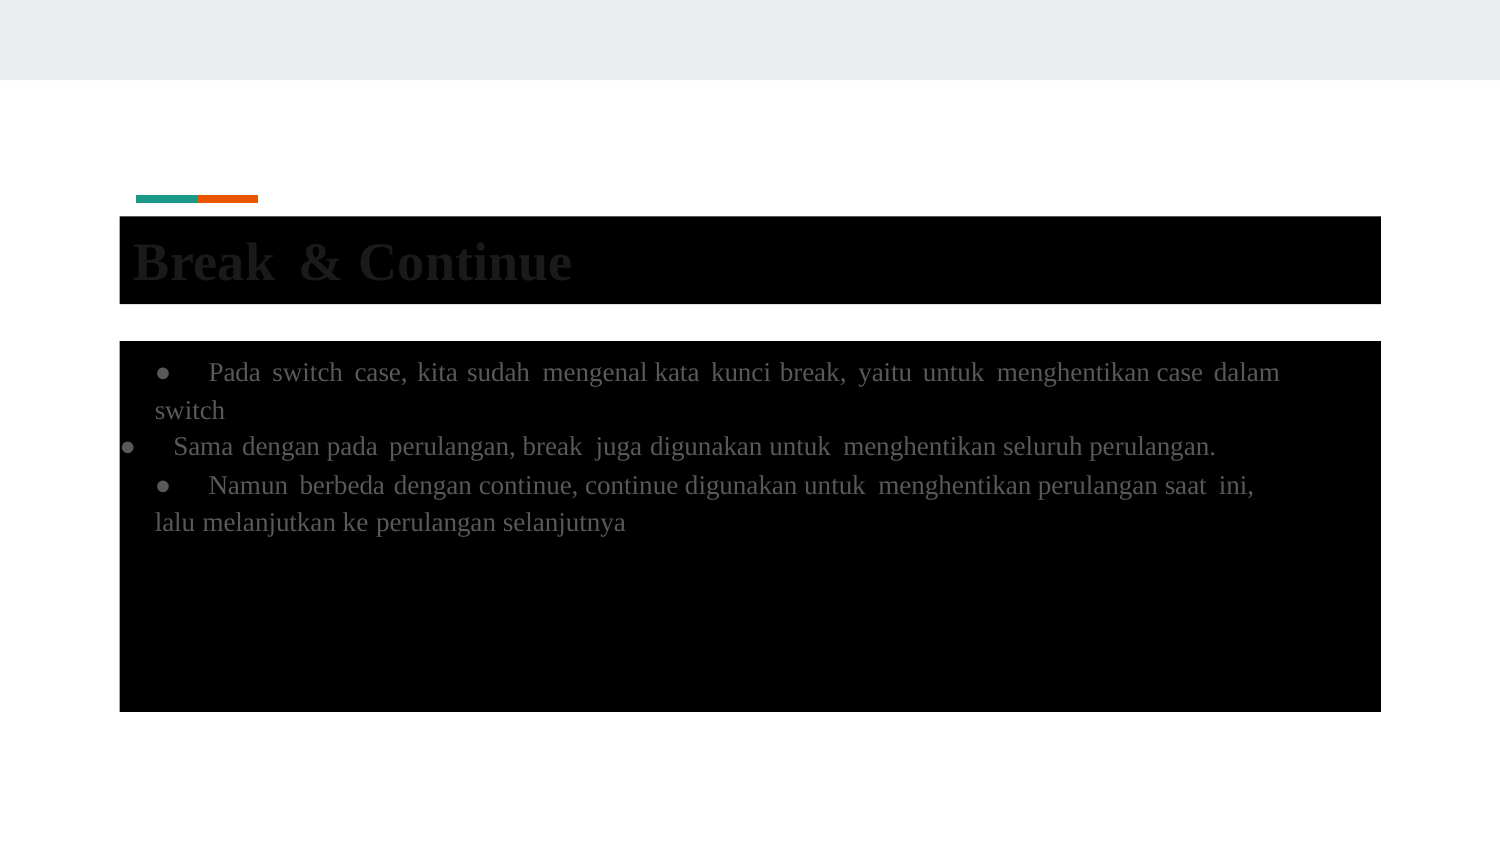

Break & Continue

●	Pada switch case, kita sudah mengenal kata kunci break, yaitu untuk menghentikan case dalam
switch
●    Sama dengan pada perulangan, break juga digunakan untuk menghentikan seluruh perulangan.
●	Namun berbeda dengan continue, continue digunakan untuk menghentikan perulangan saat ini,
lalu melanjutkan ke perulangan selanjutnya